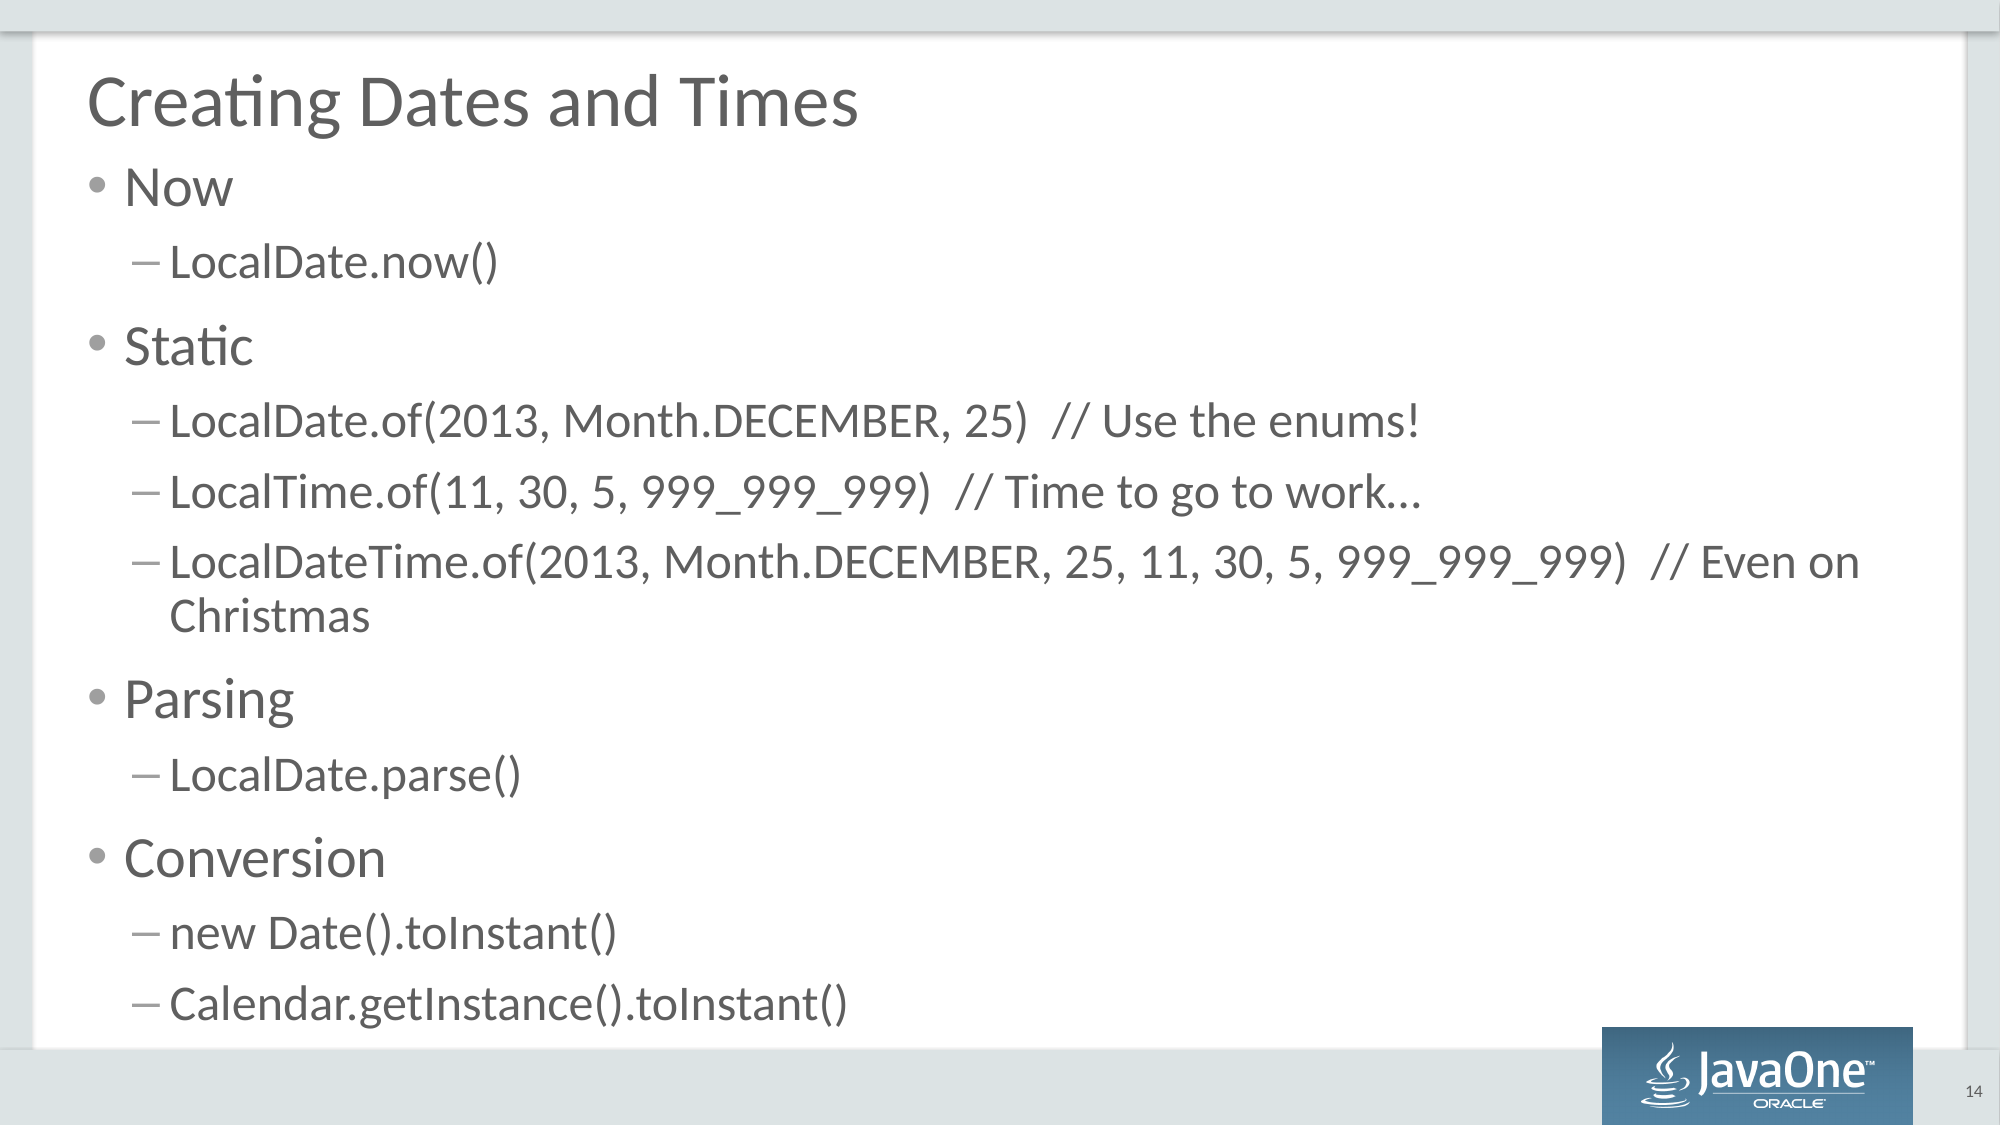

# Creating Dates and Times
Now
LocalDate.now()
Static
LocalDate.of(2013, Month.DECEMBER, 25)  // Use the enums!
LocalTime.of(11, 30, 5, 999_999_999)  // Time to go to work…
LocalDateTime.of(2013, Month.DECEMBER, 25, 11, 30, 5, 999_999_999)  // Even on Christmas
Parsing
LocalDate.parse()
Conversion
new Date().toInstant()
Calendar.getInstance().toInstant()

14